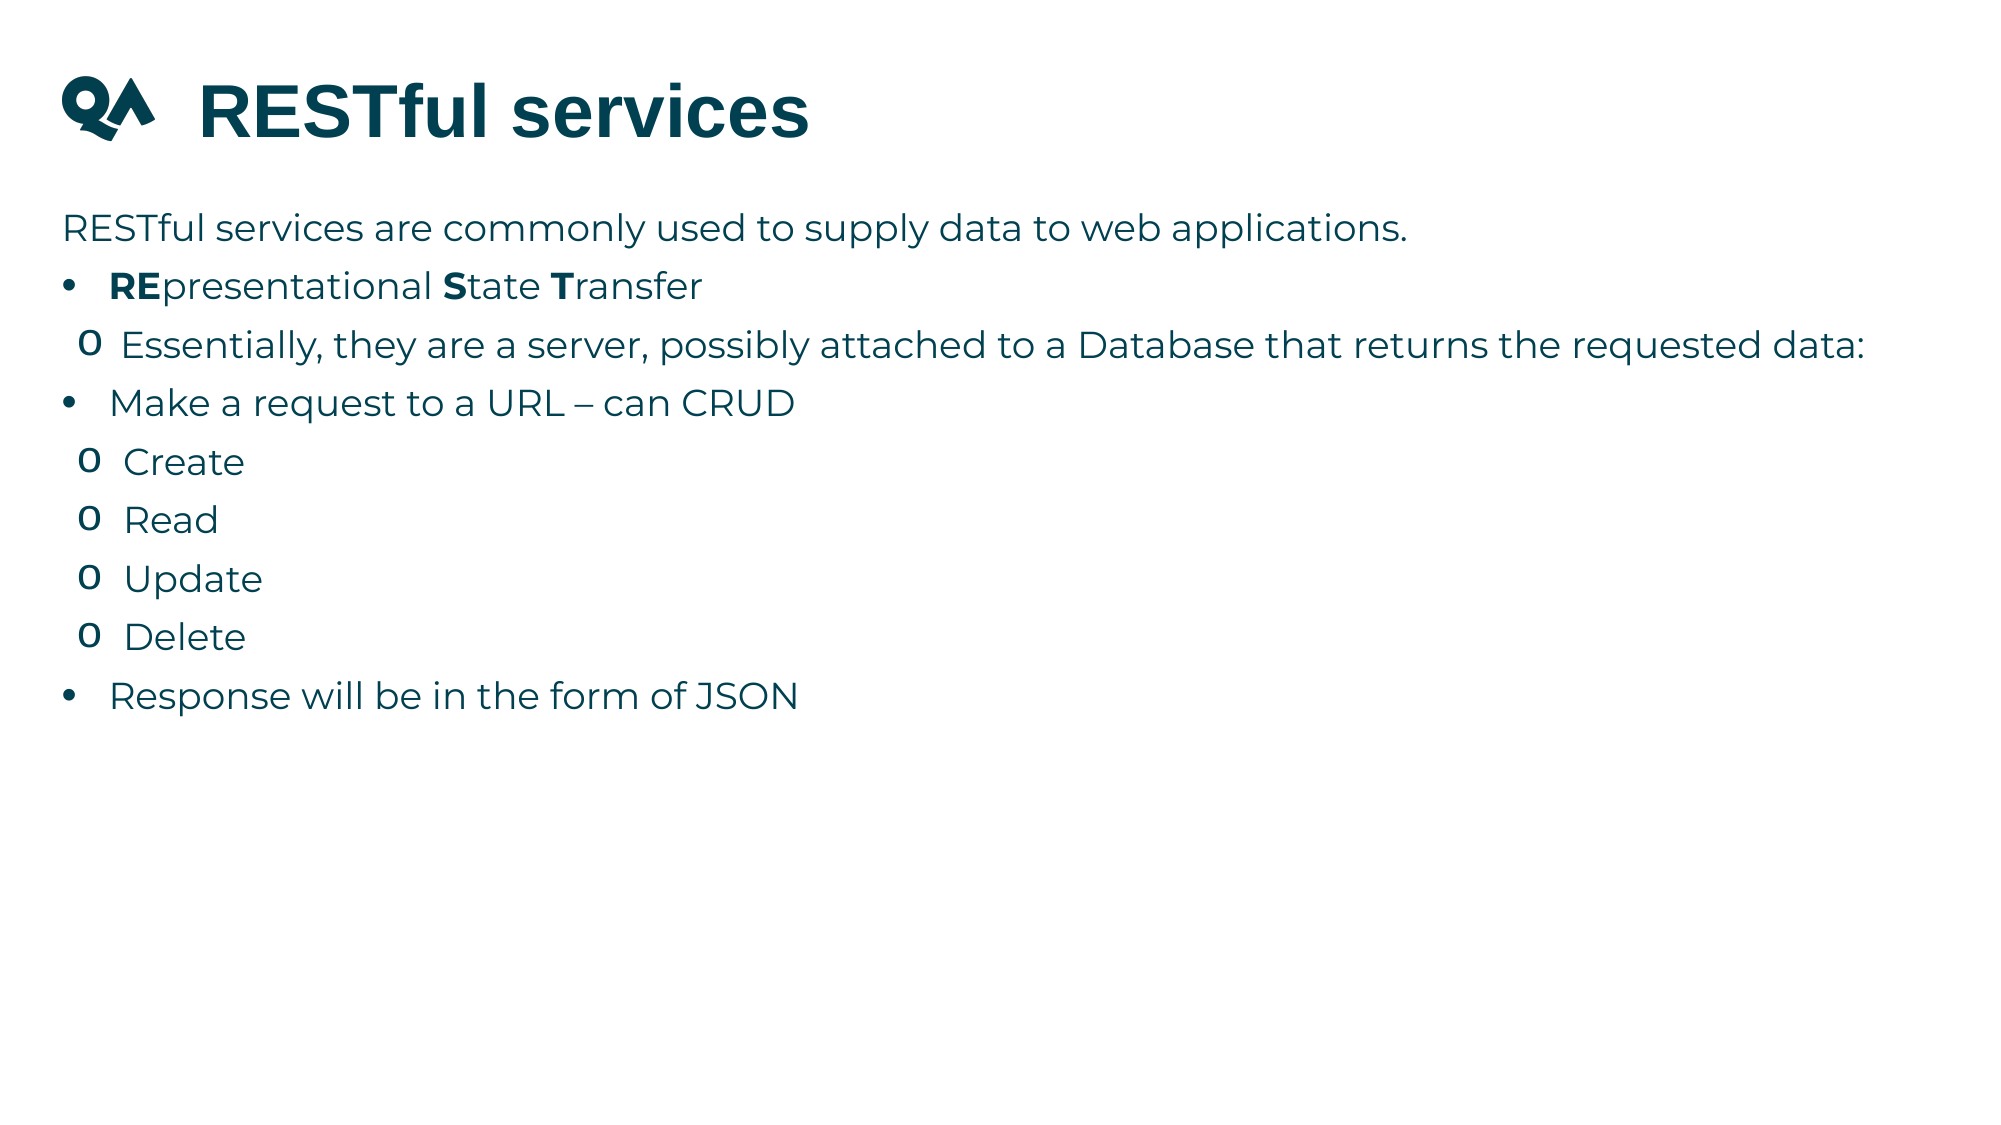

RESTful services
RESTful services are commonly used to supply data to web applications.
REpresentational State Transfer
Essentially, they are a server, possibly attached to a Database that returns the requested data:
Make a request to a URL – can CRUD
Create
Read
Update
Delete
Response will be in the form of JSON